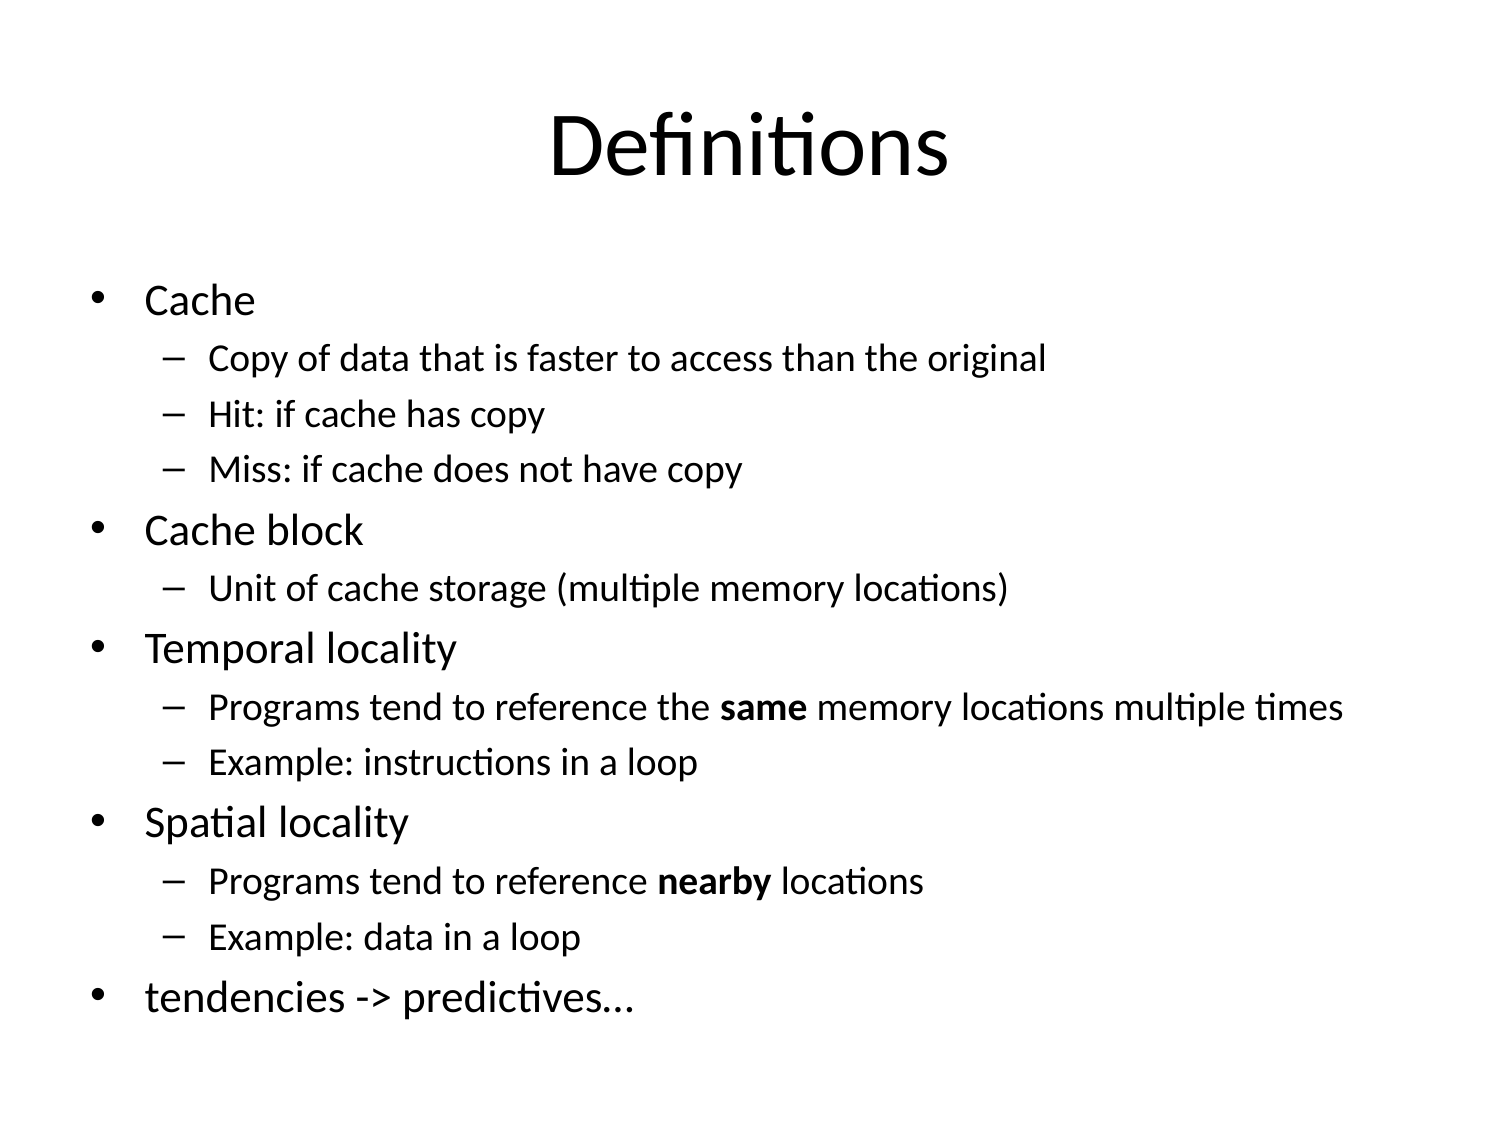

# Definitions
Cache
Copy of data that is faster to access than the original
Hit: if cache has copy
Miss: if cache does not have copy
Cache block
Unit of cache storage (multiple memory locations)
Temporal locality
Programs tend to reference the same memory locations multiple times
Example: instructions in a loop
Spatial locality
Programs tend to reference nearby locations
Example: data in a loop
tendencies -> predictives…